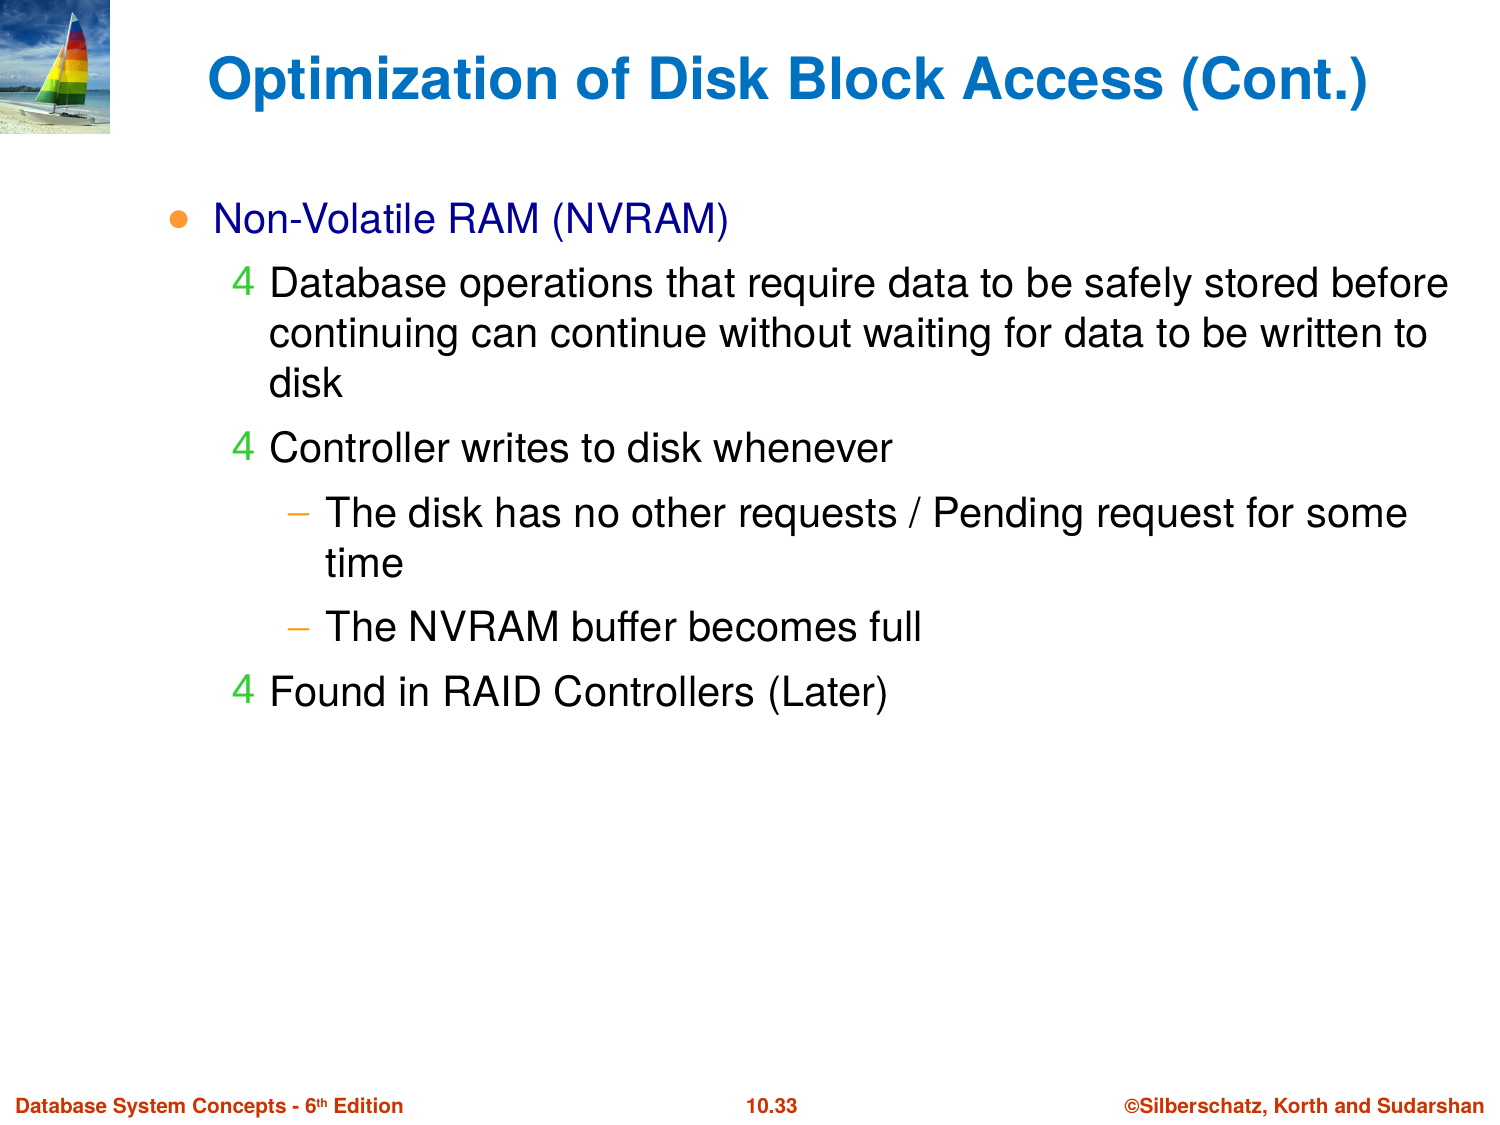

# Optimization of Disk Block Access (Cont.)
Non-Volatile RAM (NVRAM)
Database operations that require data to be safely stored before continuing can continue without waiting for data to be written to disk
Controller writes to disk whenever
The disk has no other requests / Pending request for some time
The NVRAM buffer becomes full
Found in RAID Controllers (Later)